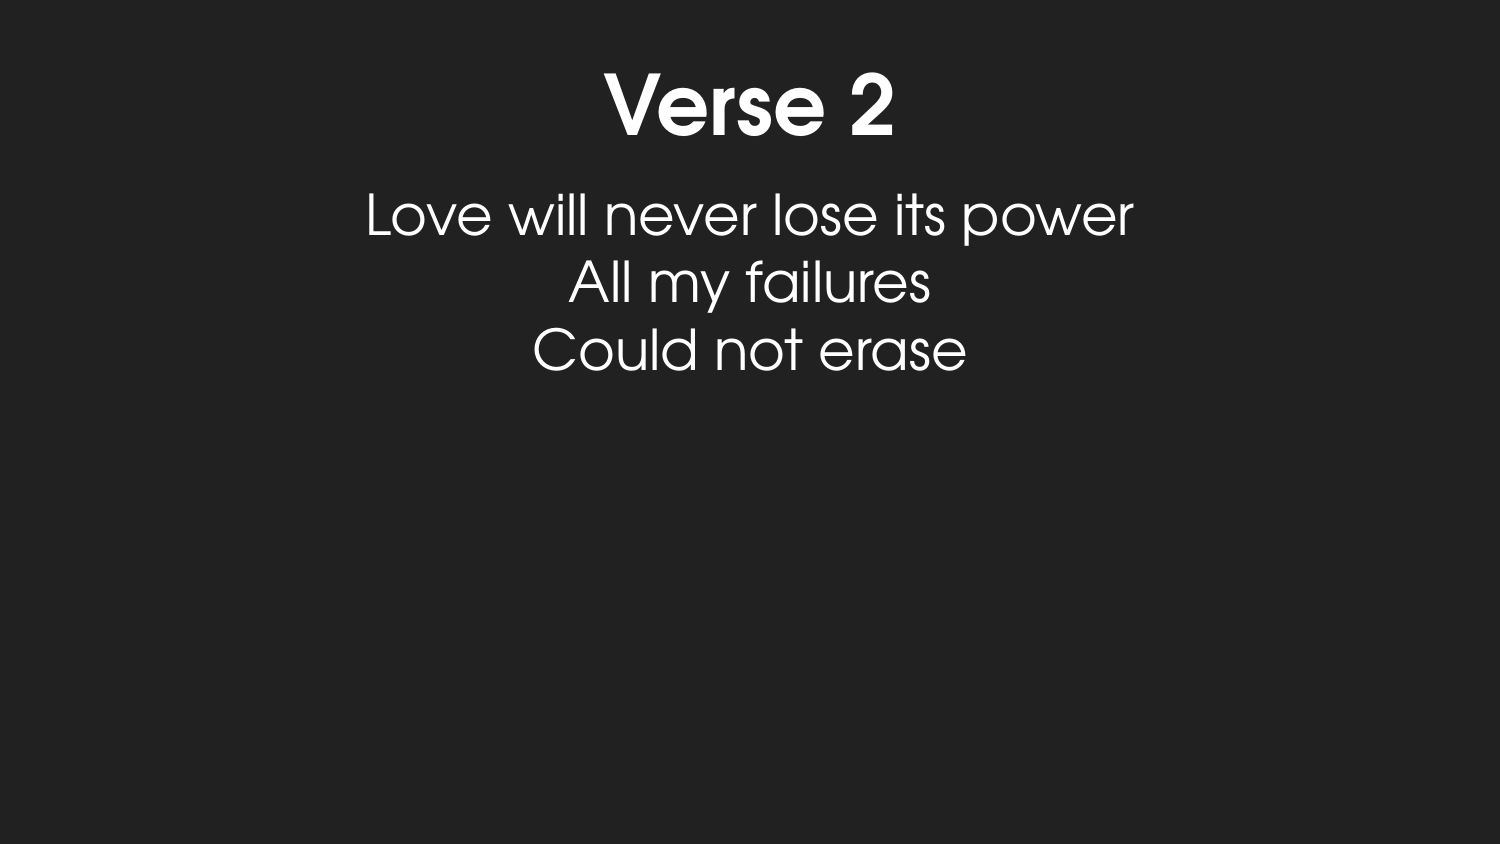

Verse 2
Love will never lose its power
All my failures
Could not erase